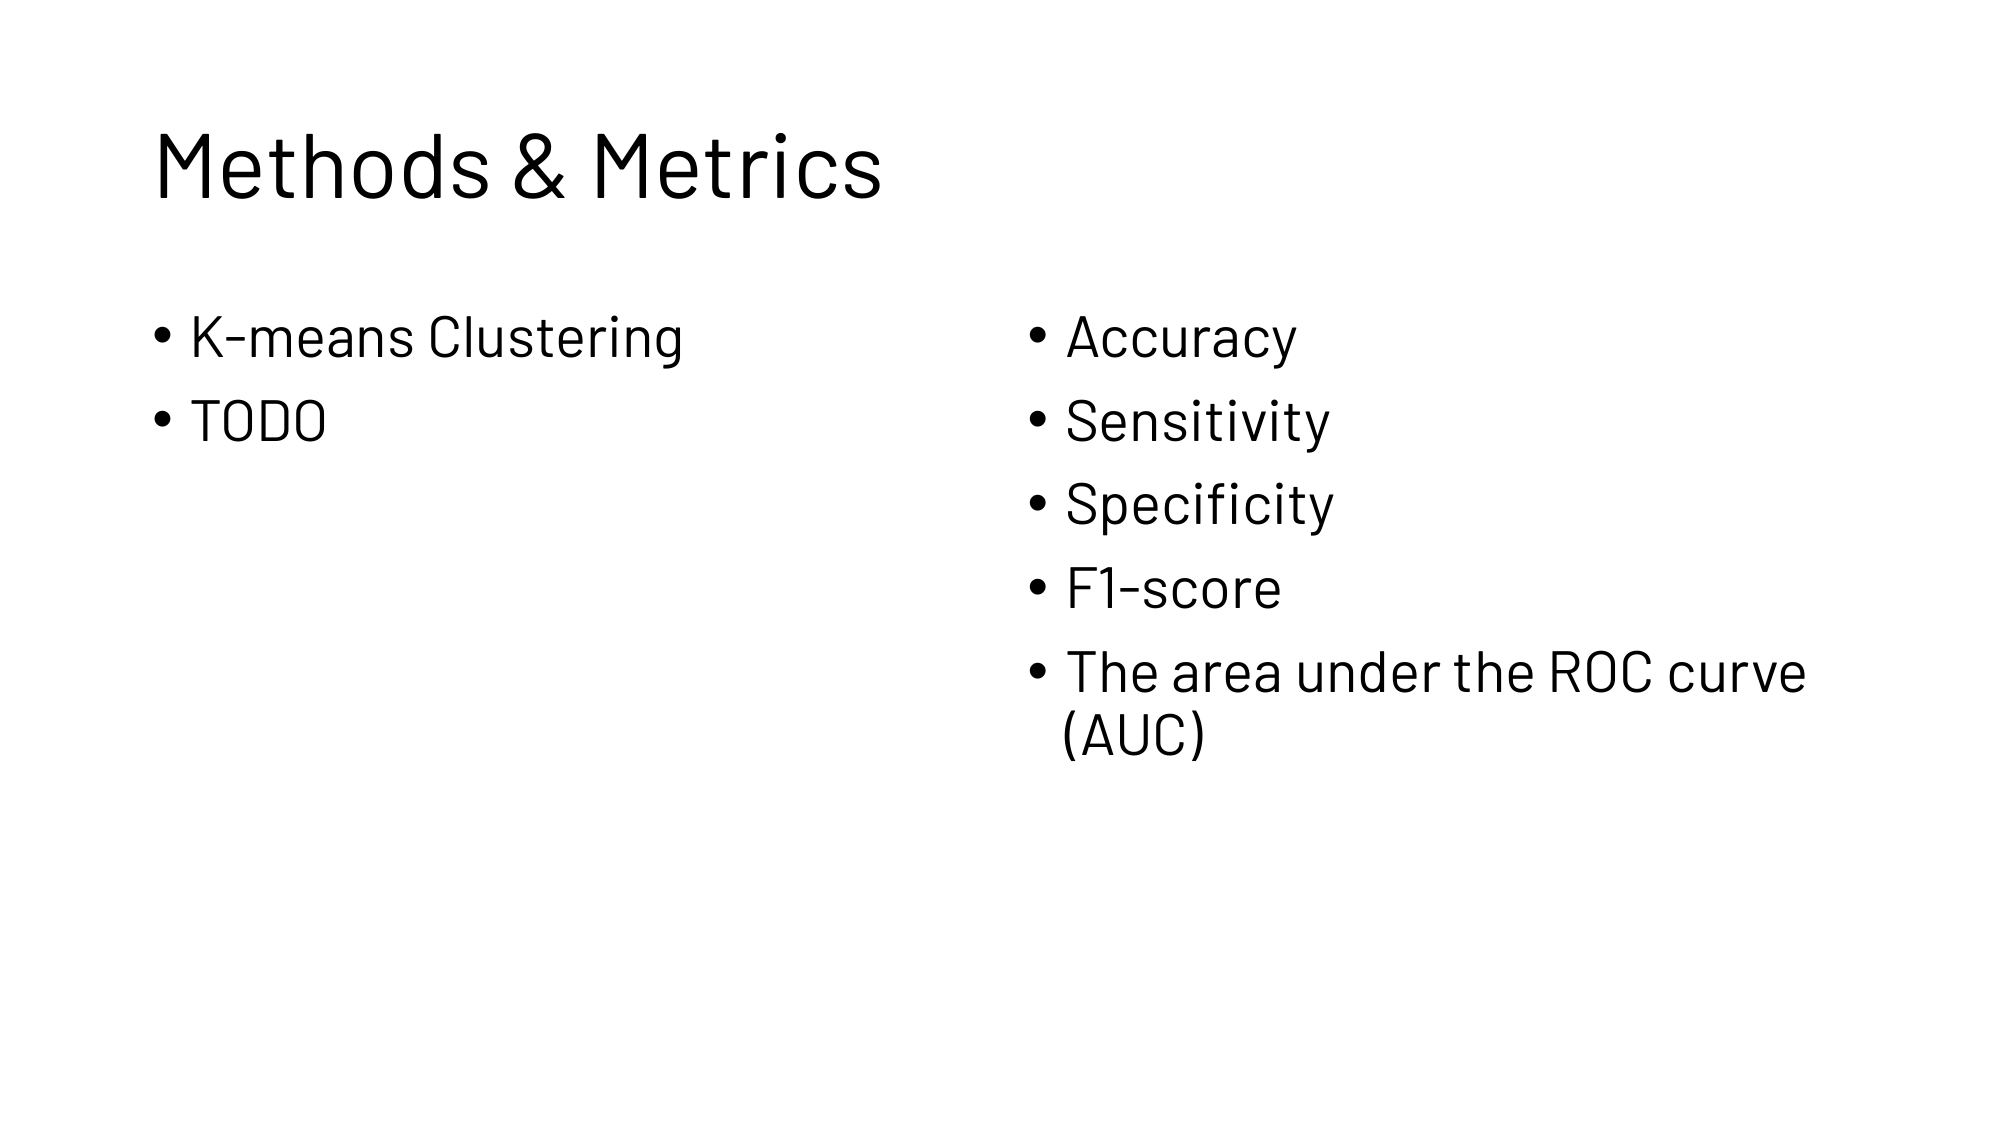

# Methods & Metrics
K-means Clustering
TODO
Accuracy
Sensitivity
Specificity
F1-score
The area under the ROC curve (AUC)